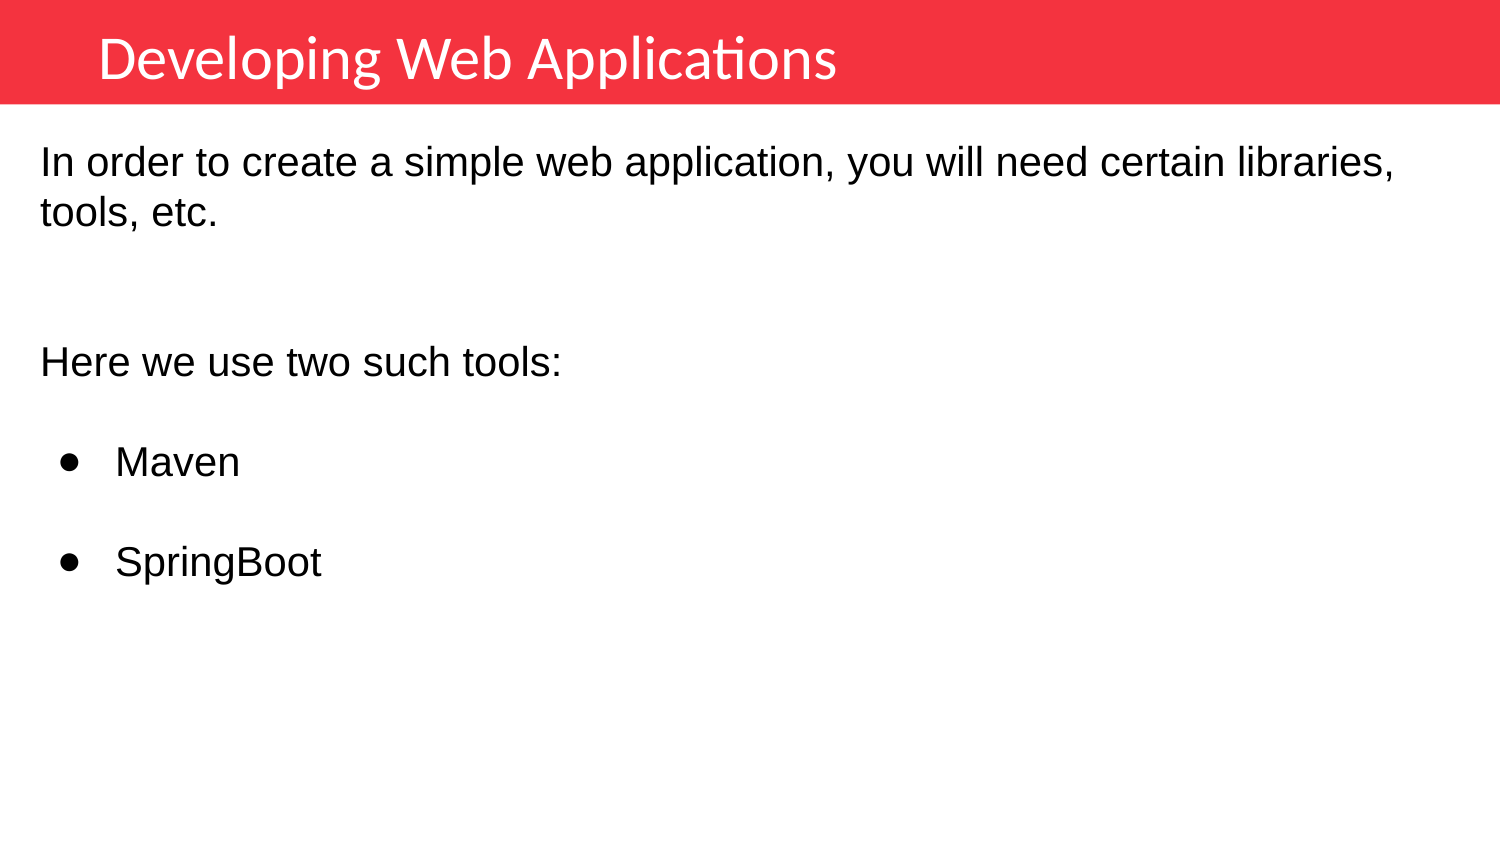

Developing Web Applications

In order to create a simple web application, you will need certain libraries, tools, etc.

Here we use two such tools:

Maven

SpringBoot